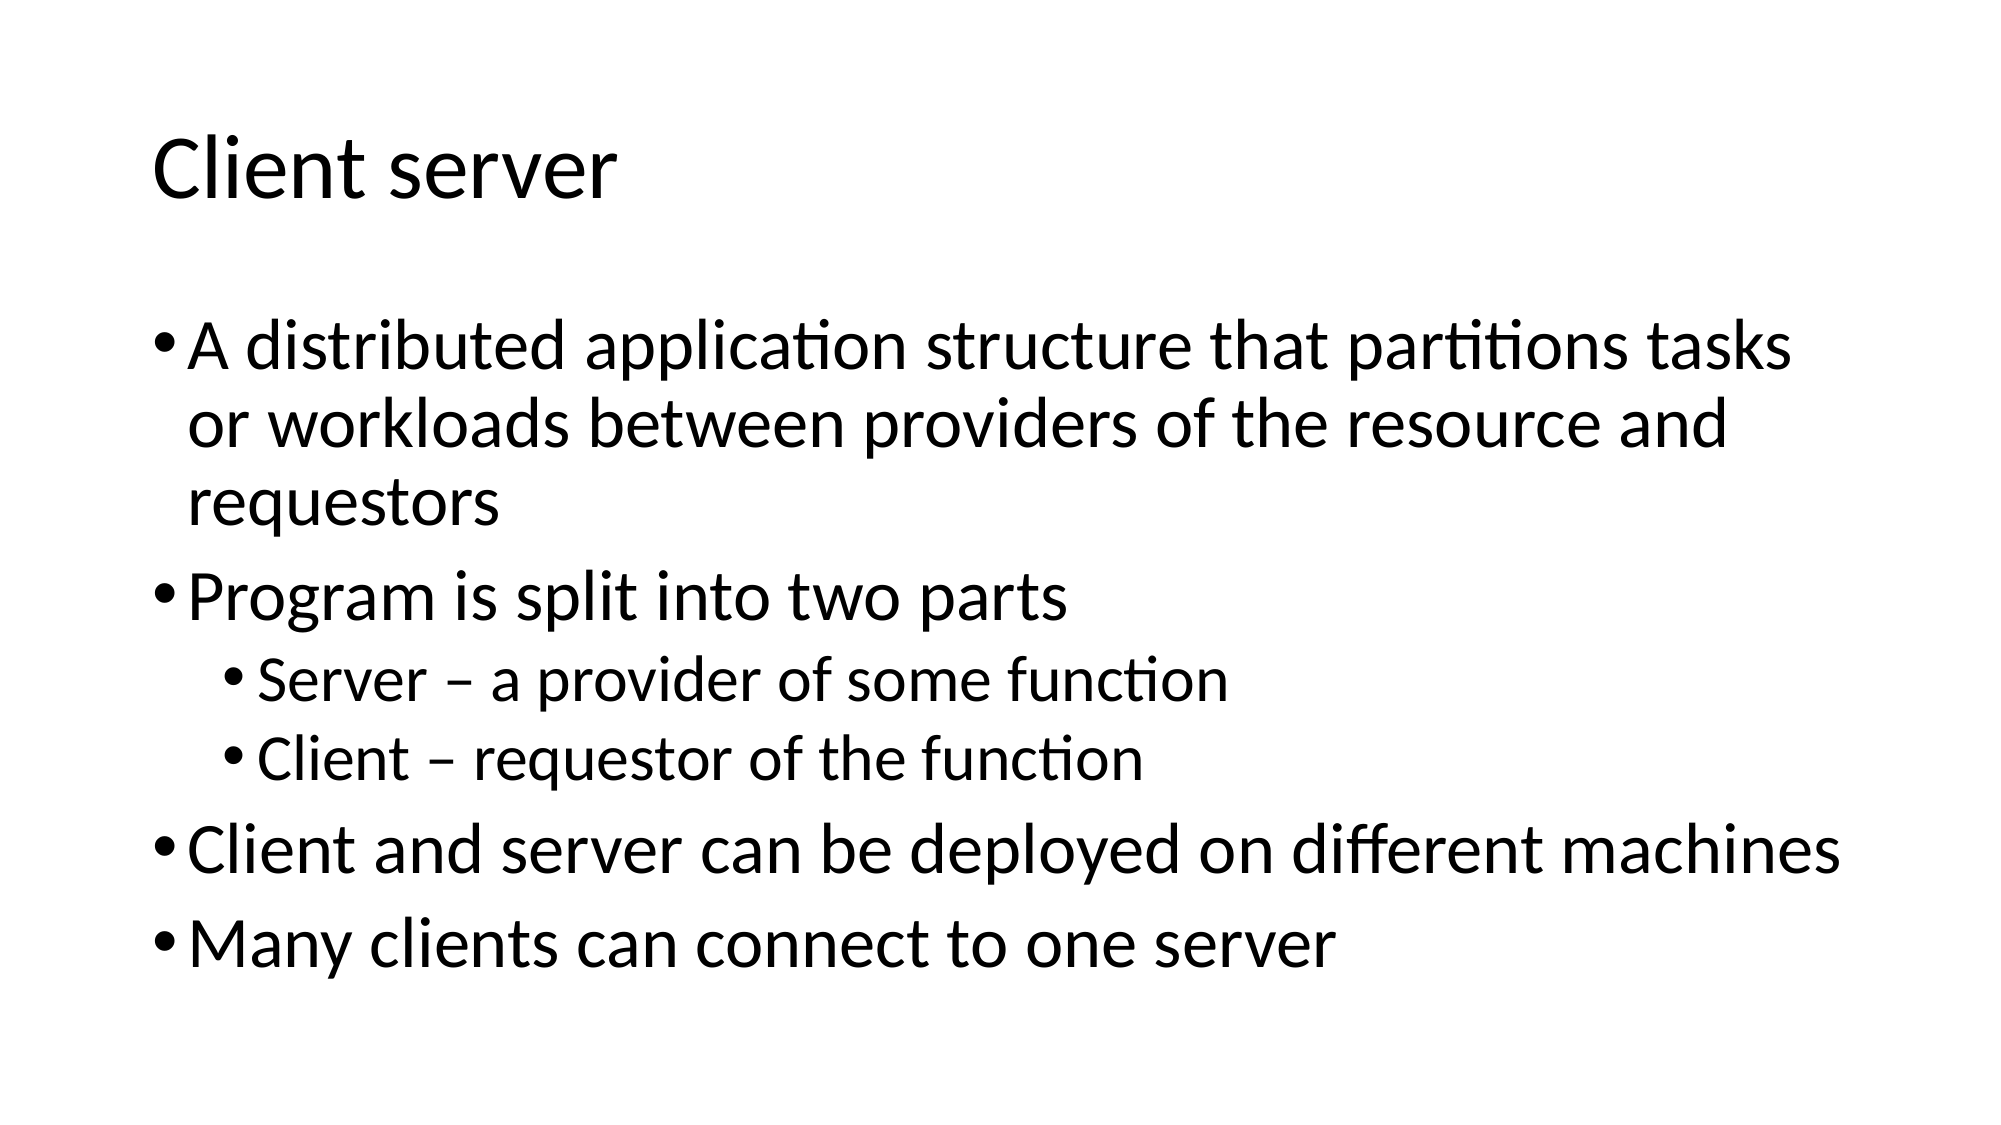

# Client server
A distributed application structure that partitions tasks or workloads between providers of the resource and requestors
Program is split into two parts
Server – a provider of some function
Client – requestor of the function
Client and server can be deployed on different machines
Many clients can connect to one server